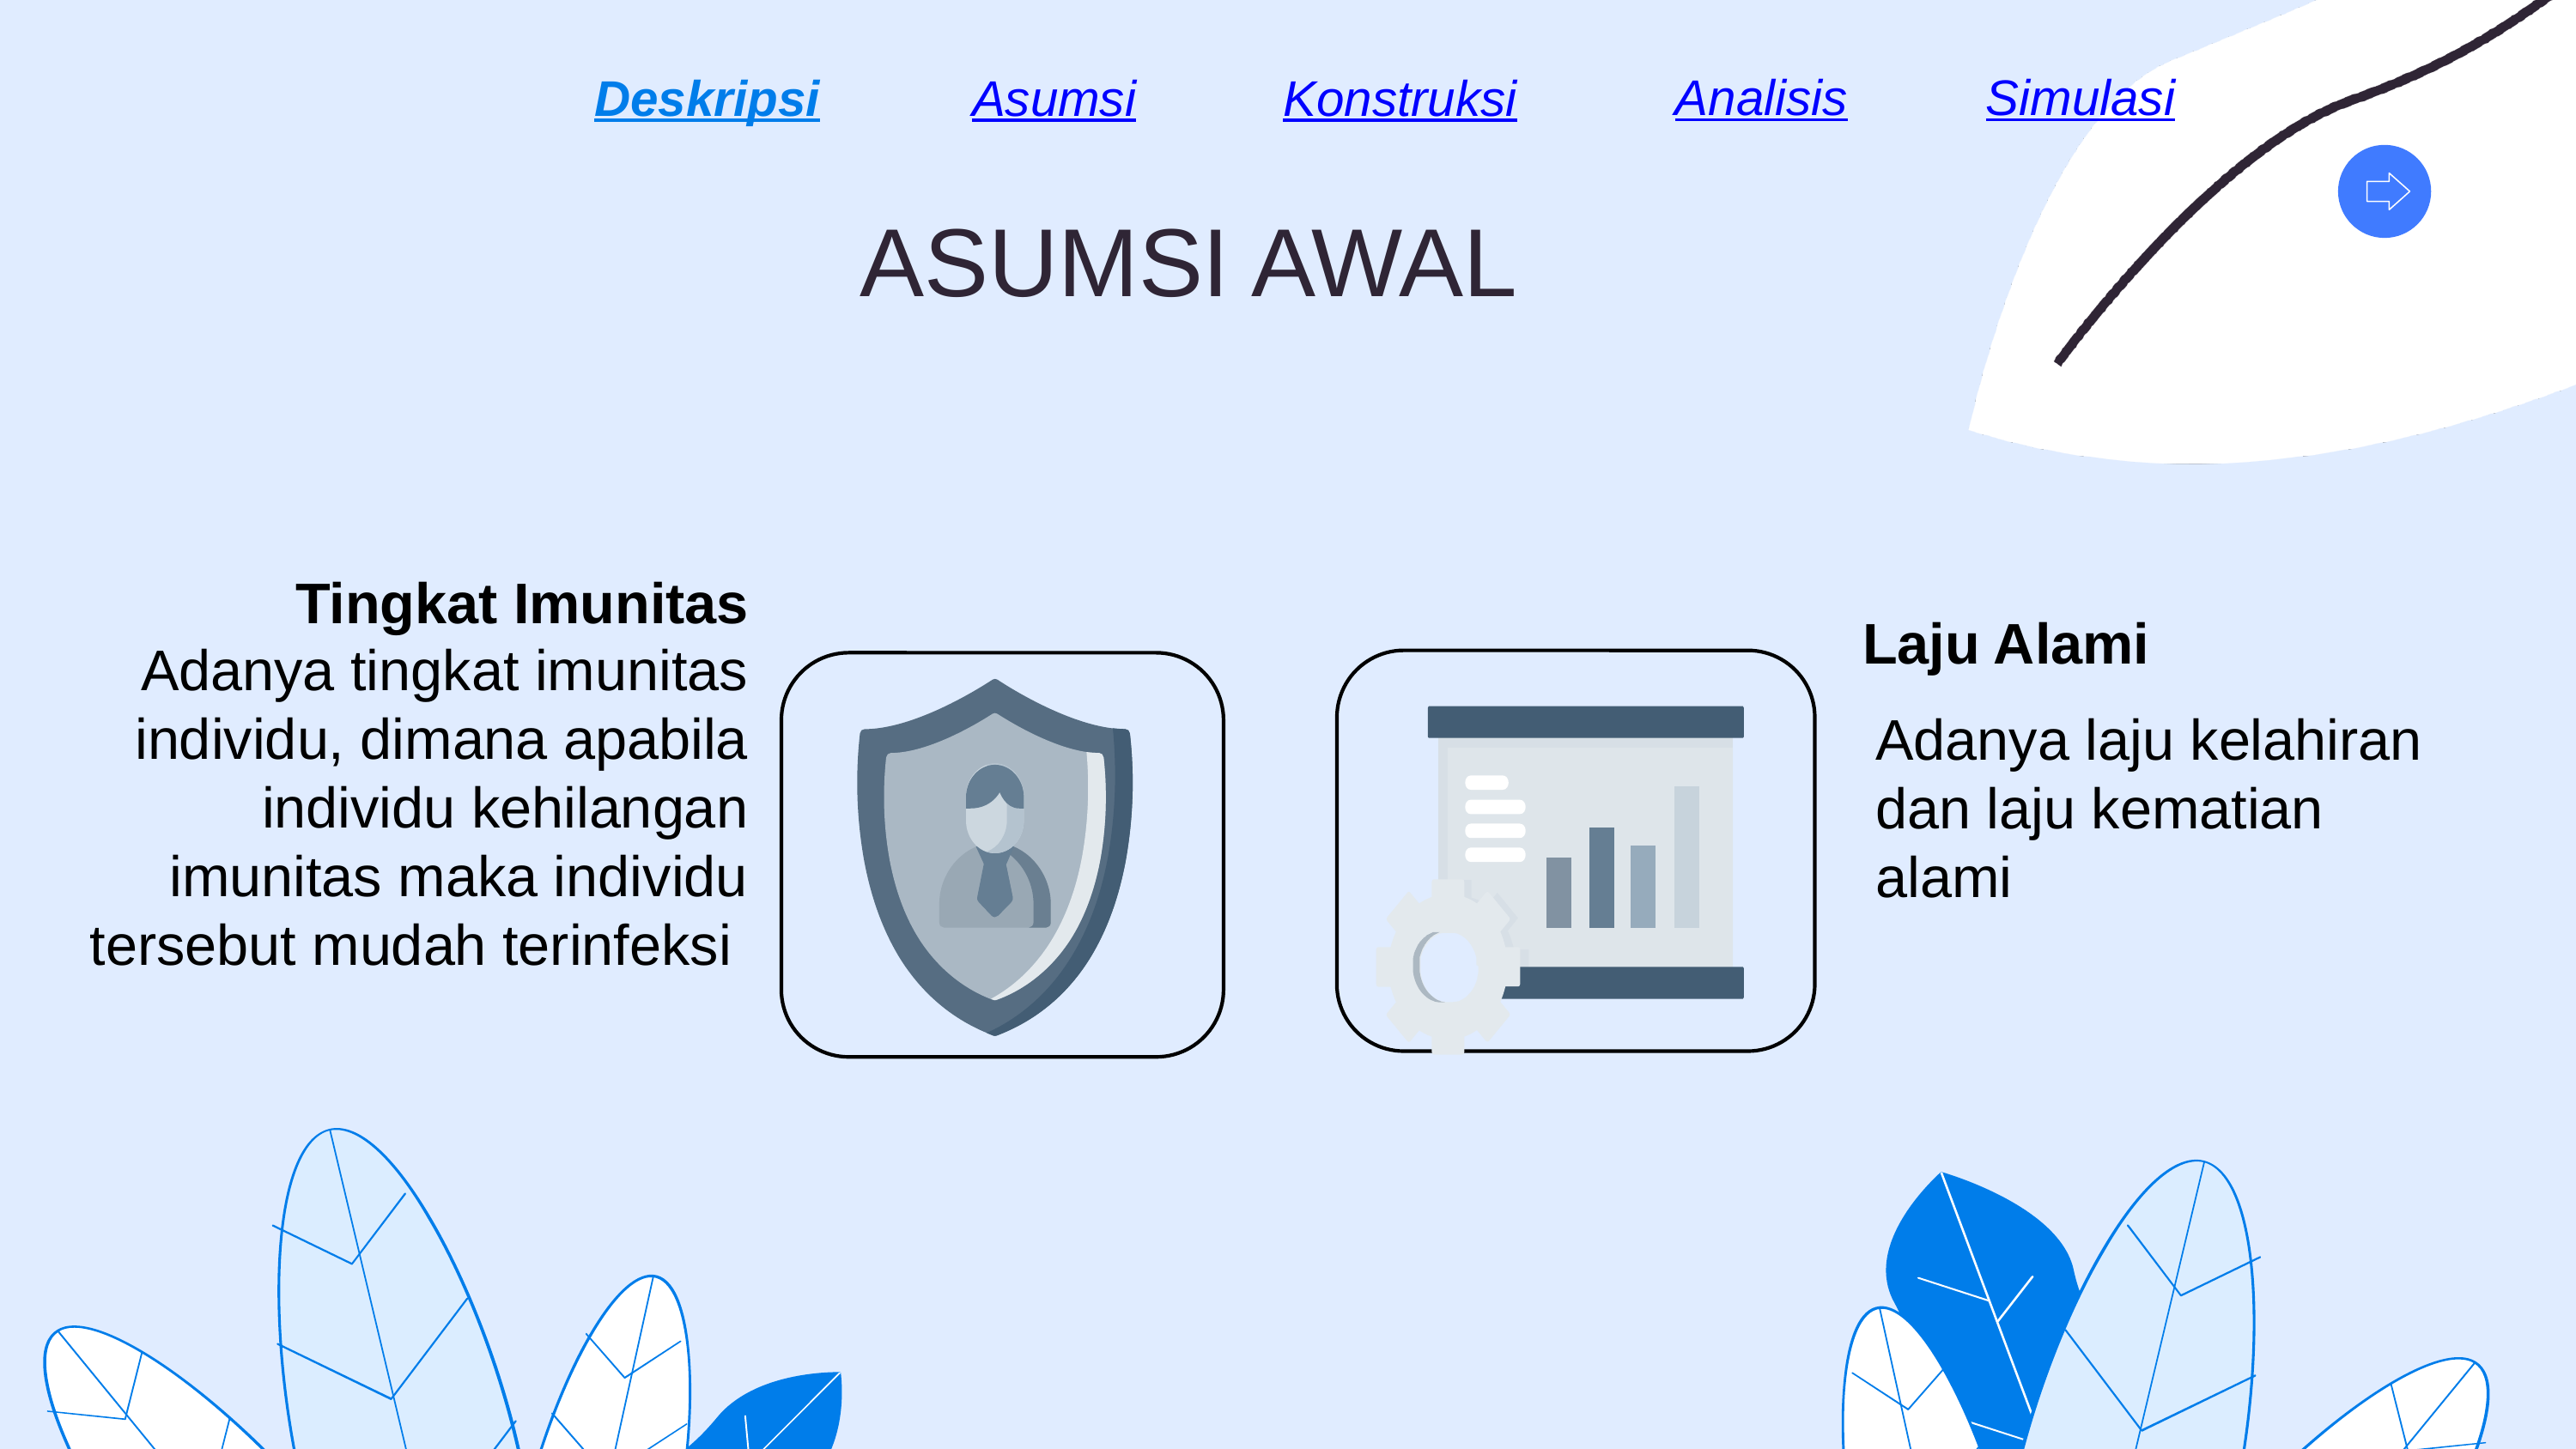

Simulasi
Analisis
Asumsi
Konstruksi
Deskripsi

ASUMSI AWAL

Tingkat Imunitas
Laju Alami
Adanya tingkat imunitas individu, dimana apabila individu kehilangan imunitas maka individu tersebut mudah terinfeksi

Adanya laju kelahiran dan laju kematian alami